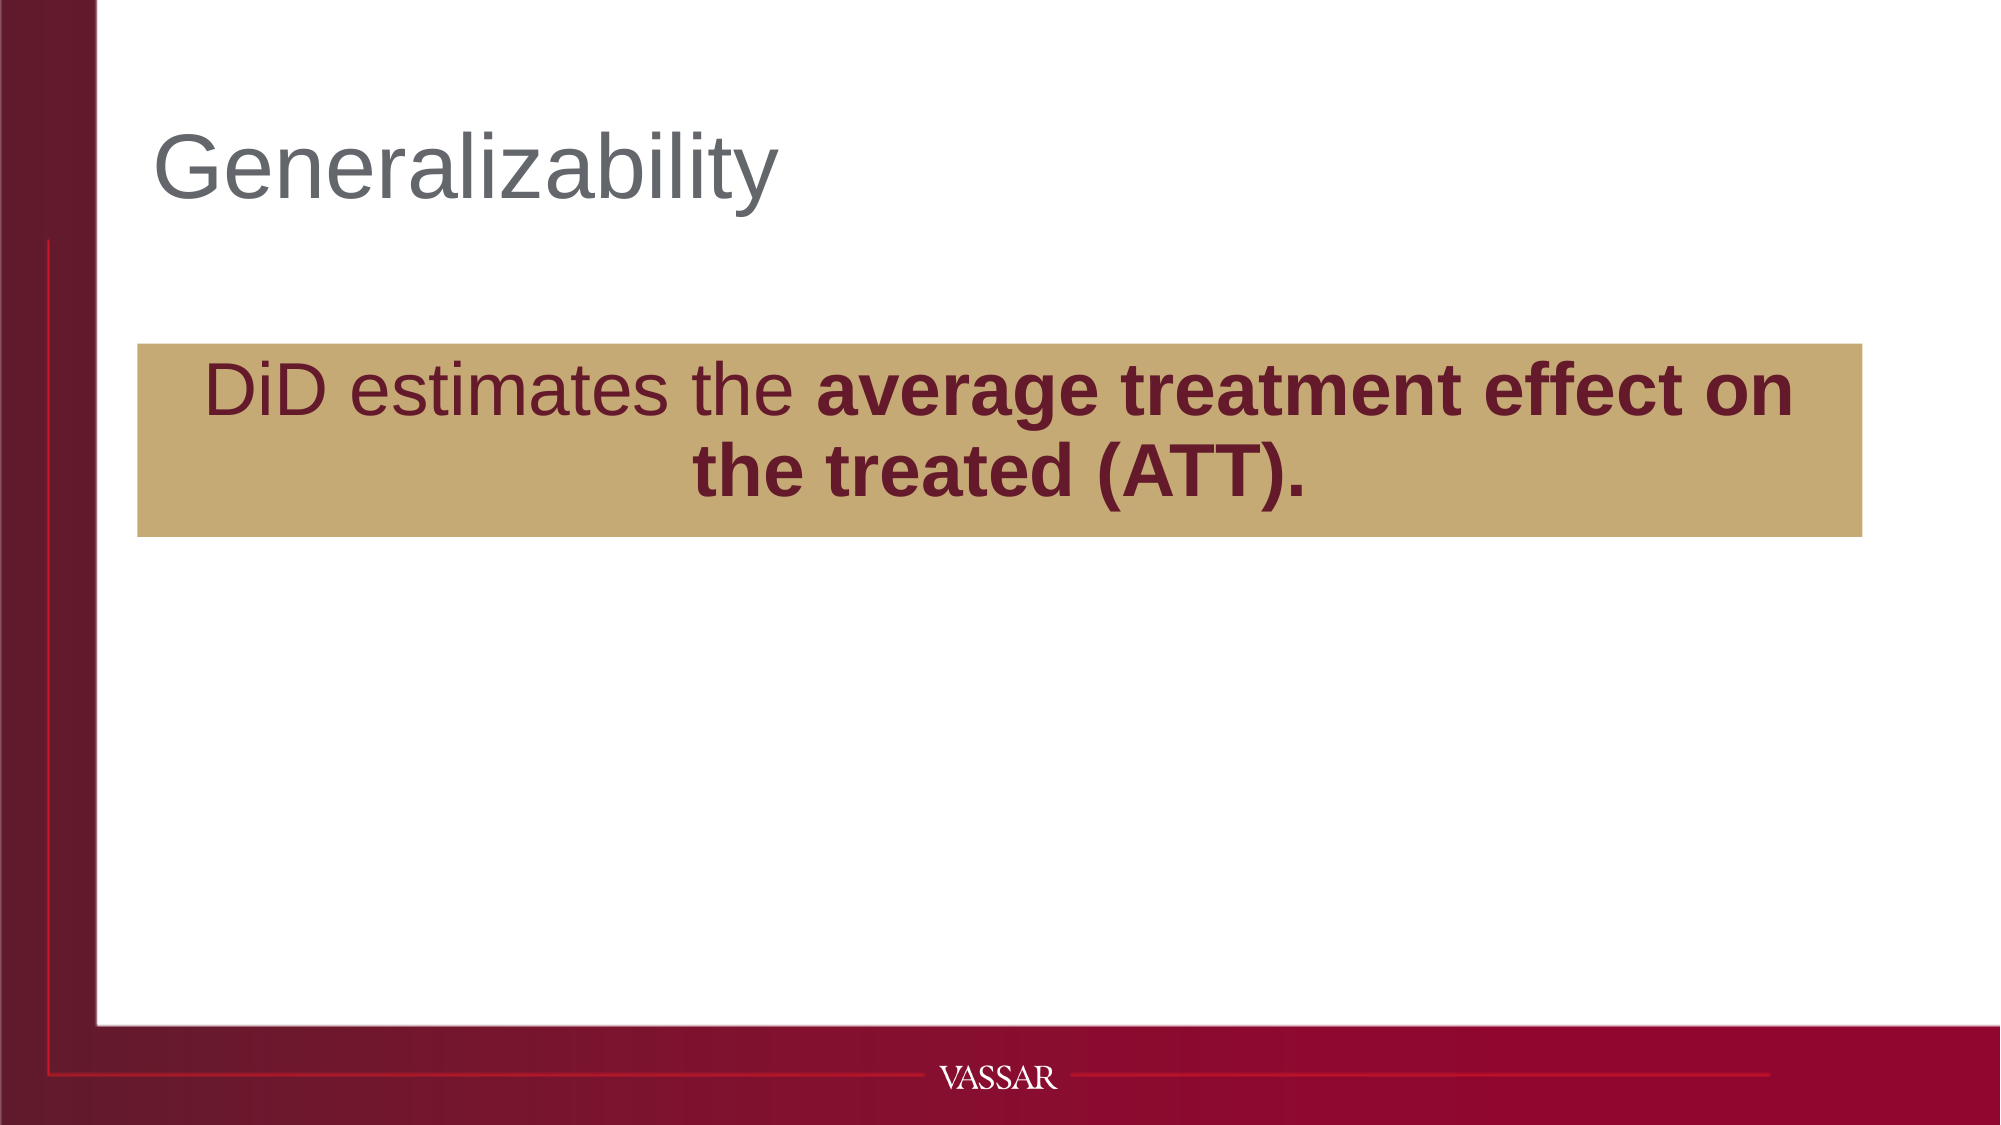

# Generalizability
DiD estimates the average treatment effect on the treated (ATT).